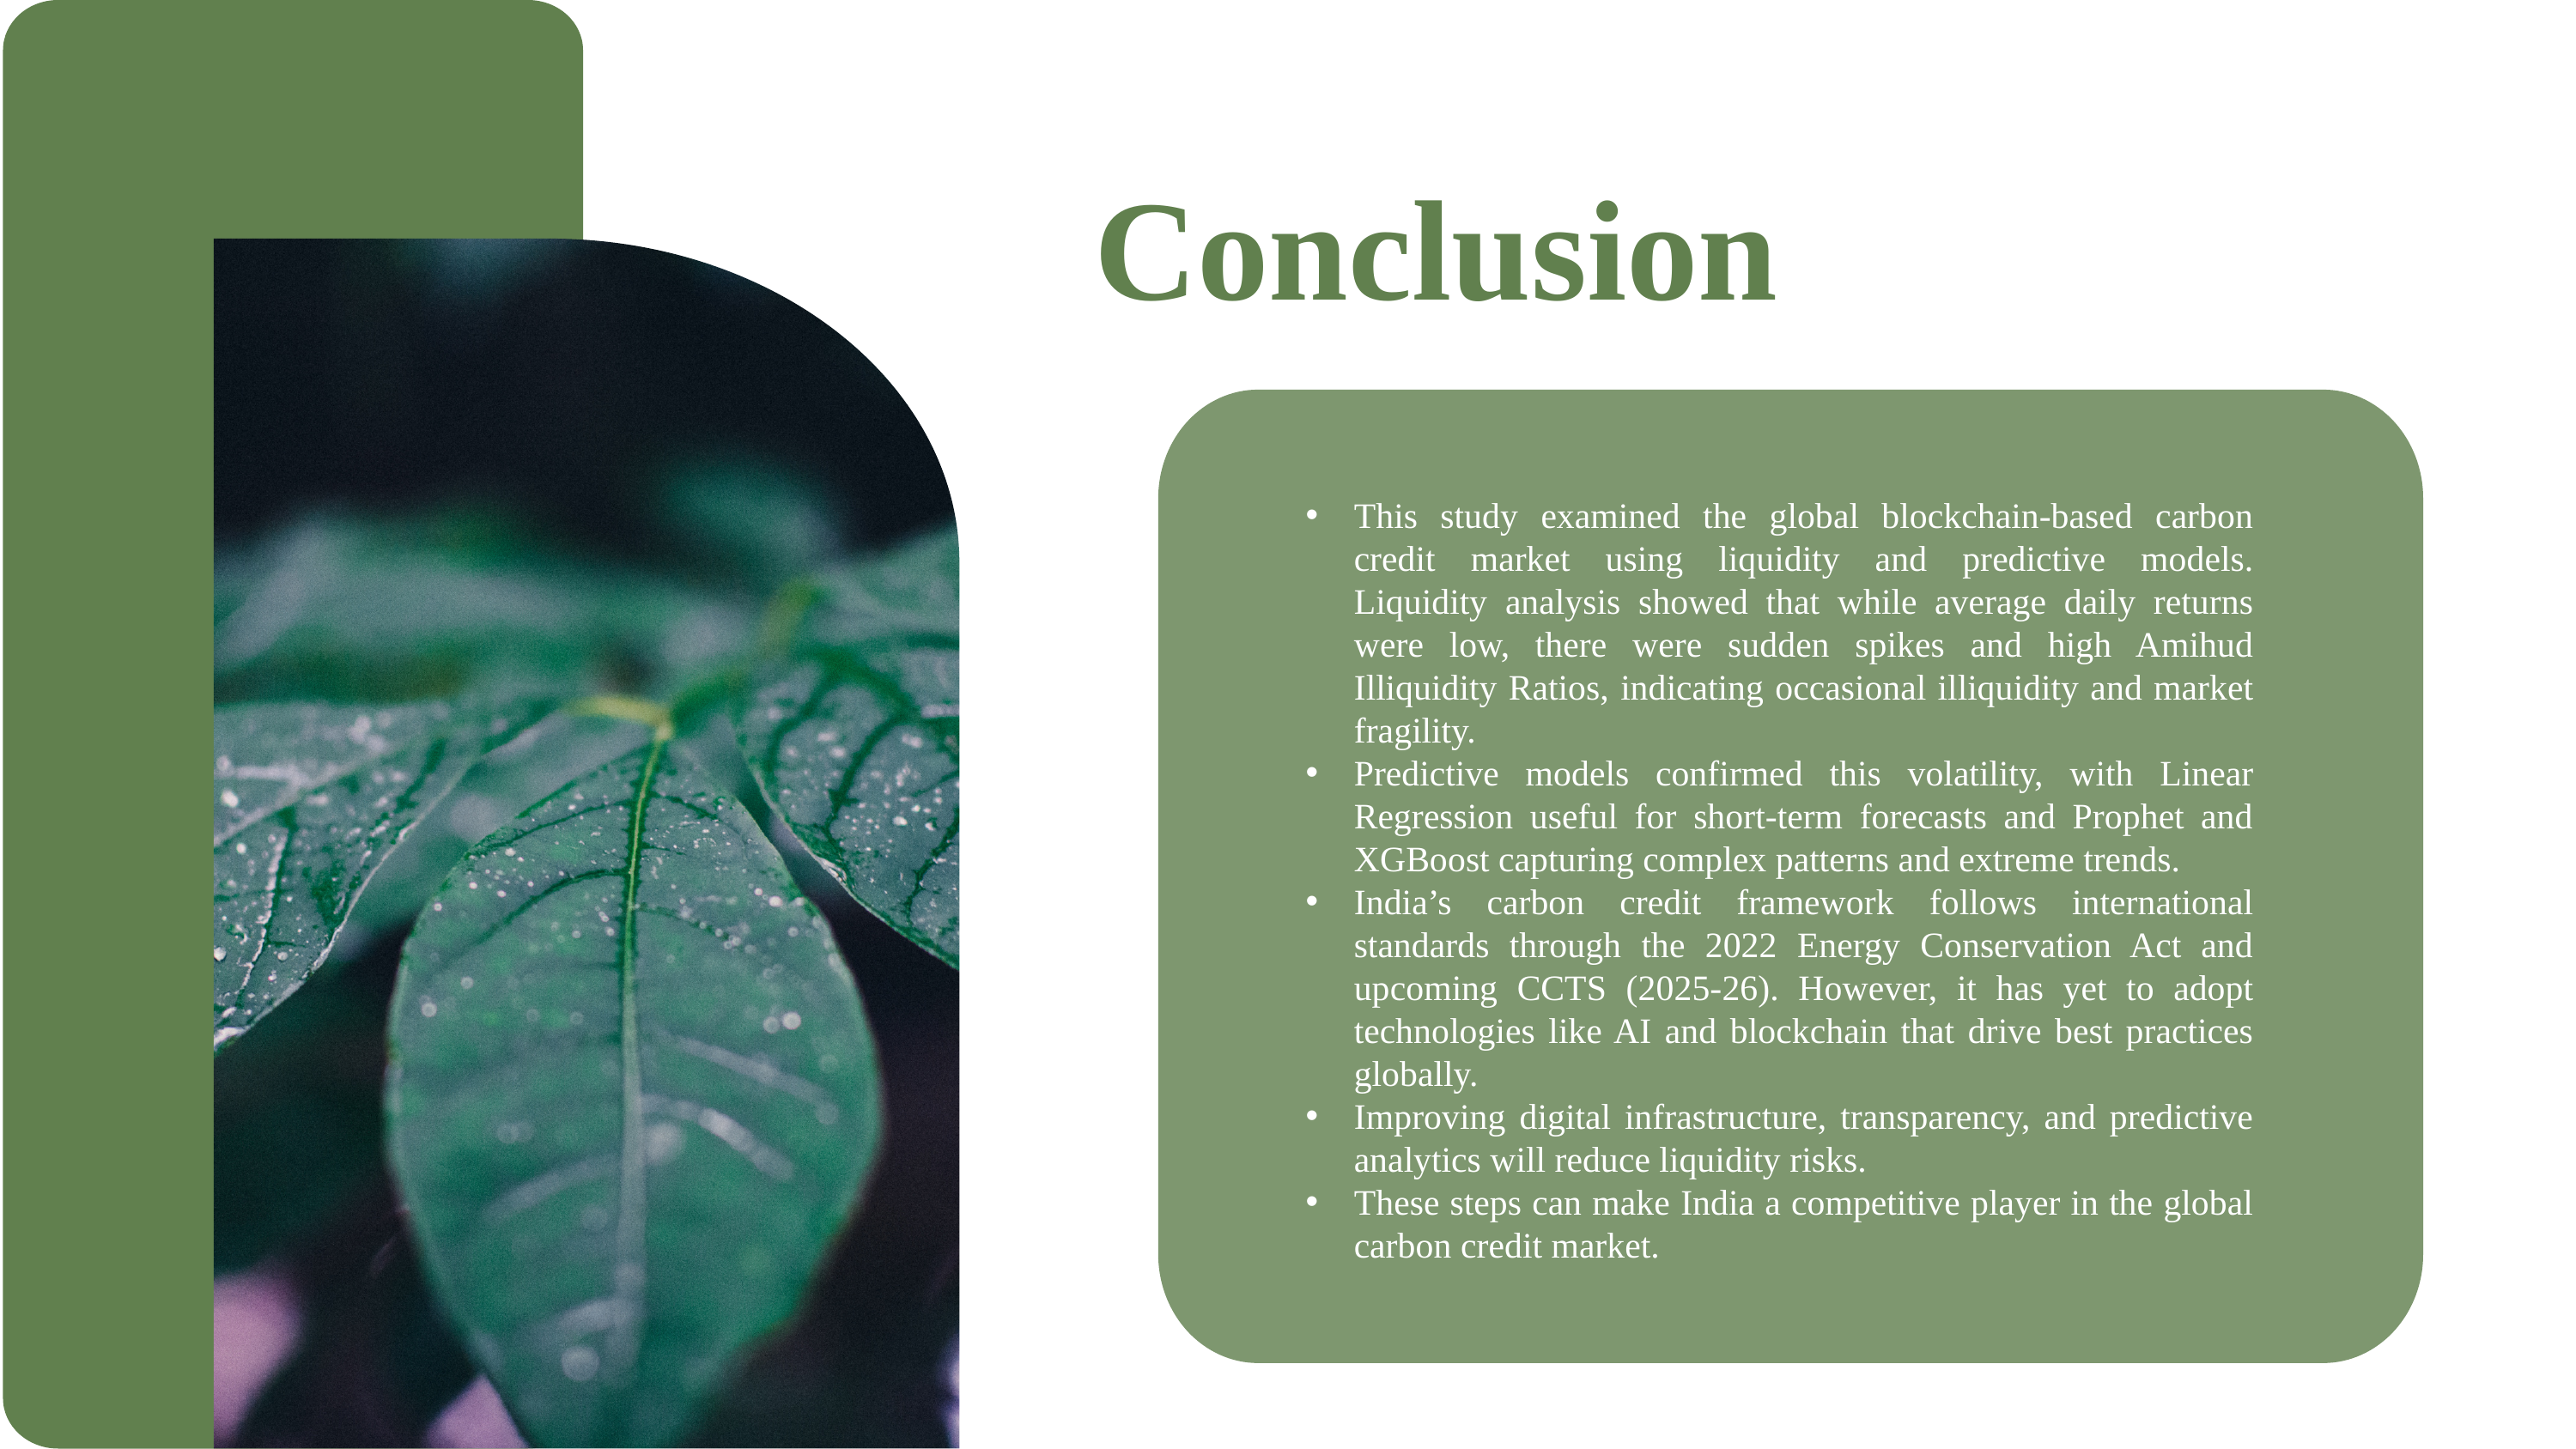

Conclusion

This study examined the global blockchain-based carbon credit market using liquidity and predictive models.
Liquidity analysis showed that while average daily returns were low, there were sudden spikes and high Amihud Illiquidity Ratios, indicating occasional illiquidity and market fragility.
Predictive models confirmed this volatility, with Linear Regression useful for short-term forecasts and Prophet and XGBoost capturing complex patterns and extreme trends.
India’s carbon credit framework follows international standards through the 2022 Energy Conservation Act and upcoming CCTS (2025-26). However, it has yet to adopt technologies like AI and blockchain that drive best practices globally.
Improving digital infrastructure, transparency, and predictive analytics will reduce liquidity risks.
These steps can make India a competitive player in the global carbon credit market.